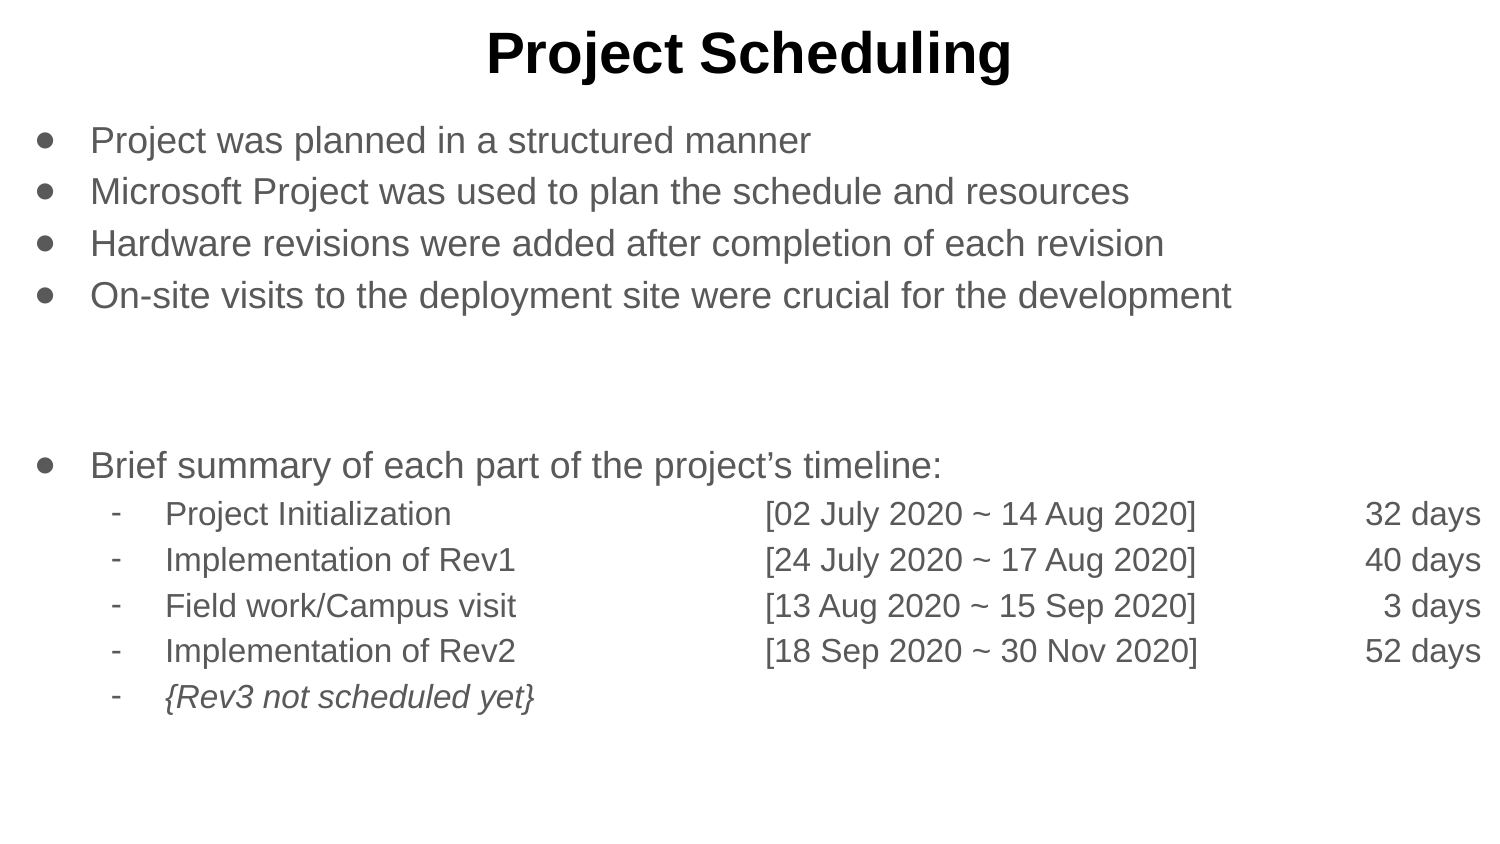

# Project Scheduling
Project was planned in a structured manner
Microsoft Project was used to plan the schedule and resources
Hardware revisions were added after completion of each revision
On-site visits to the deployment site were crucial for the development

Brief summary of each part of the project’s timeline:
Project Initialization 			[02 July 2020 ~ 14 Aug 2020] 		32 days
Implementation of Rev1		[24 July 2020 ~ 17 Aug 2020]		40 days
Field work/Campus visit		[13 Aug 2020 ~ 15 Sep 2020]		  3 days
Implementation of Rev2		[18 Sep 2020 ~ 30 Nov 2020]		52 days
{Rev3 not scheduled yet}